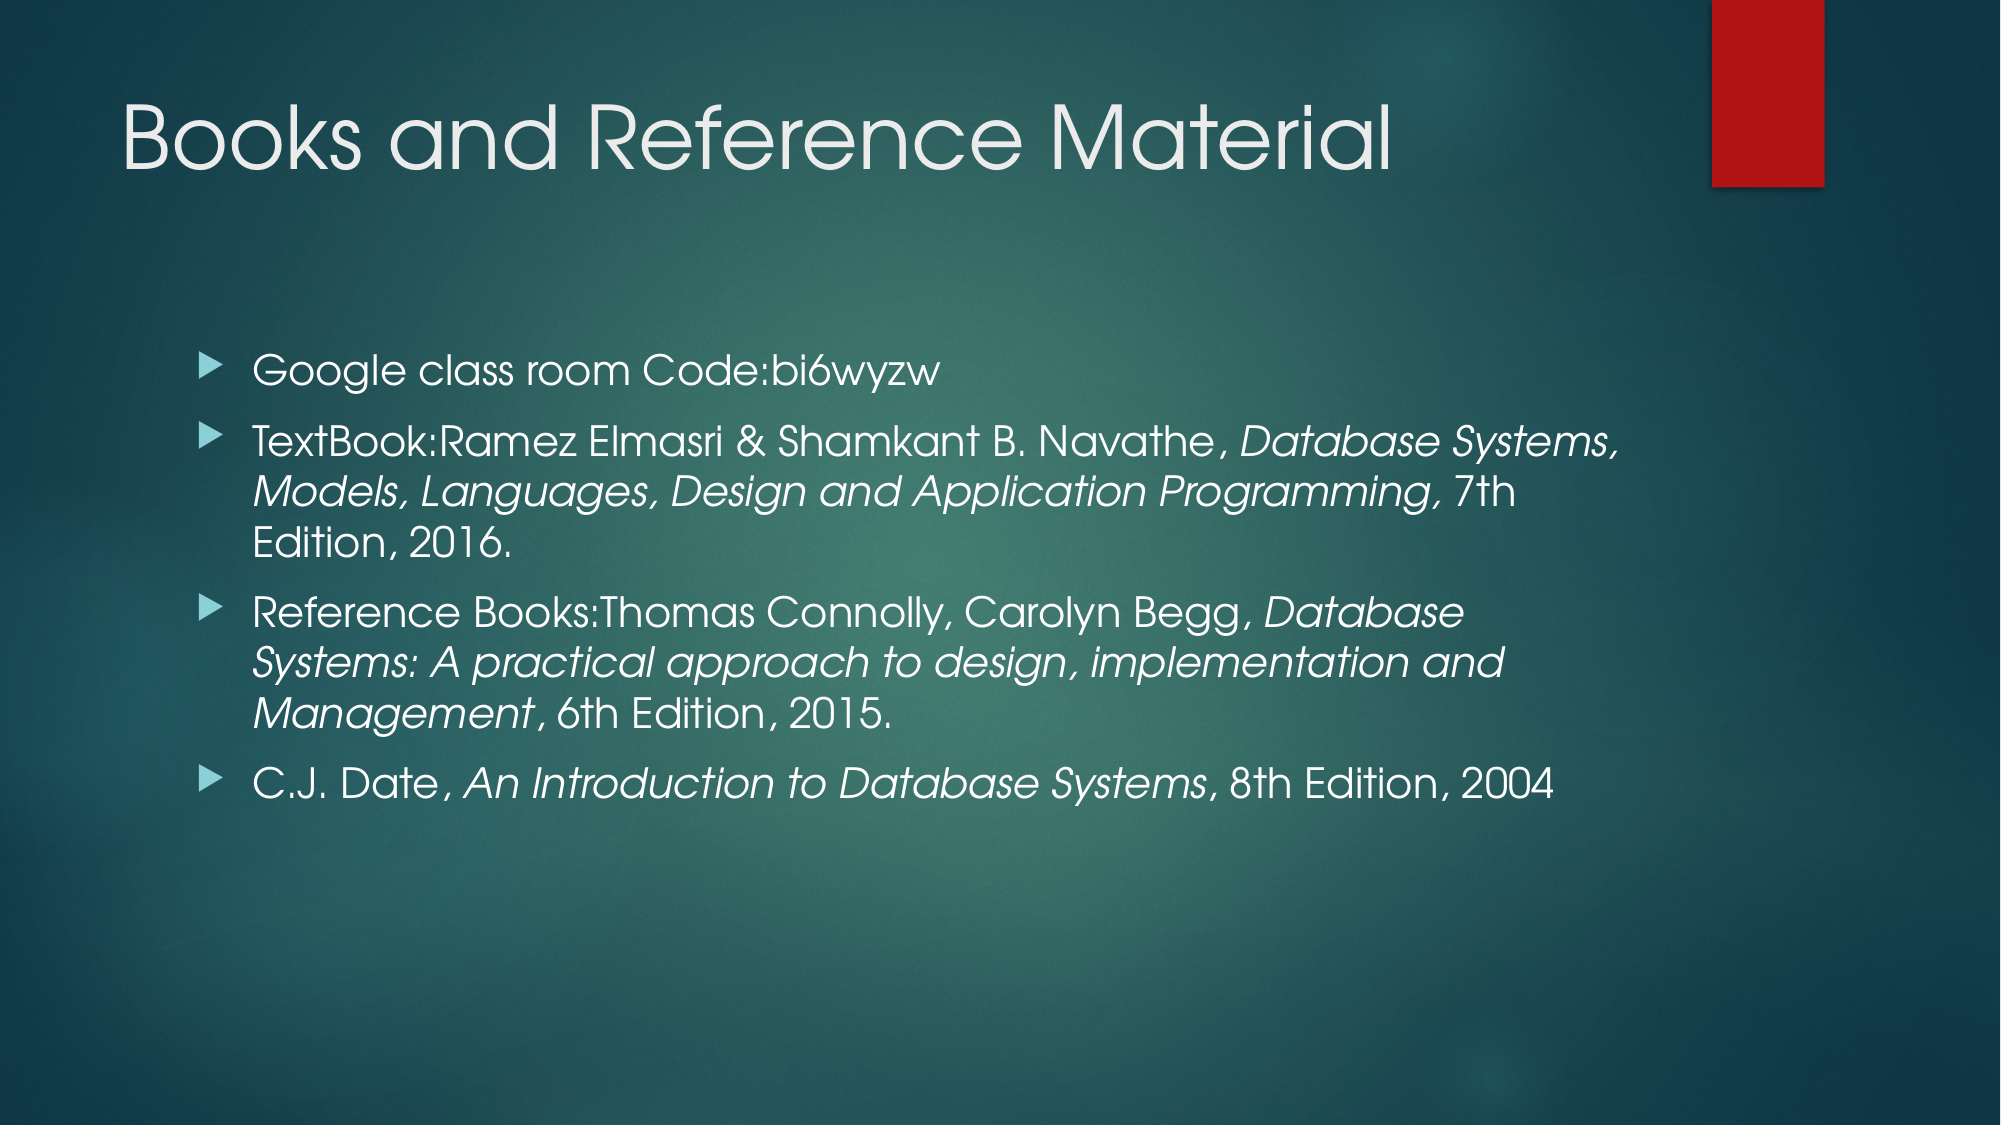

ejrnvn7

# Books and Reference Material
Google class room Code:bi6wyzw
TextBook:Ramez Elmasri & Shamkant B. Navathe, Database Systems, Models, Languages, Design and Application Programming, 7th Edition, 2016.
Reference Books:Thomas Connolly, Carolyn Begg, Database Systems: A practical approach to design, implementation and Management, 6th Edition, 2015.
C.J. Date, An Introduction to Database Systems, 8th Edition, 2004